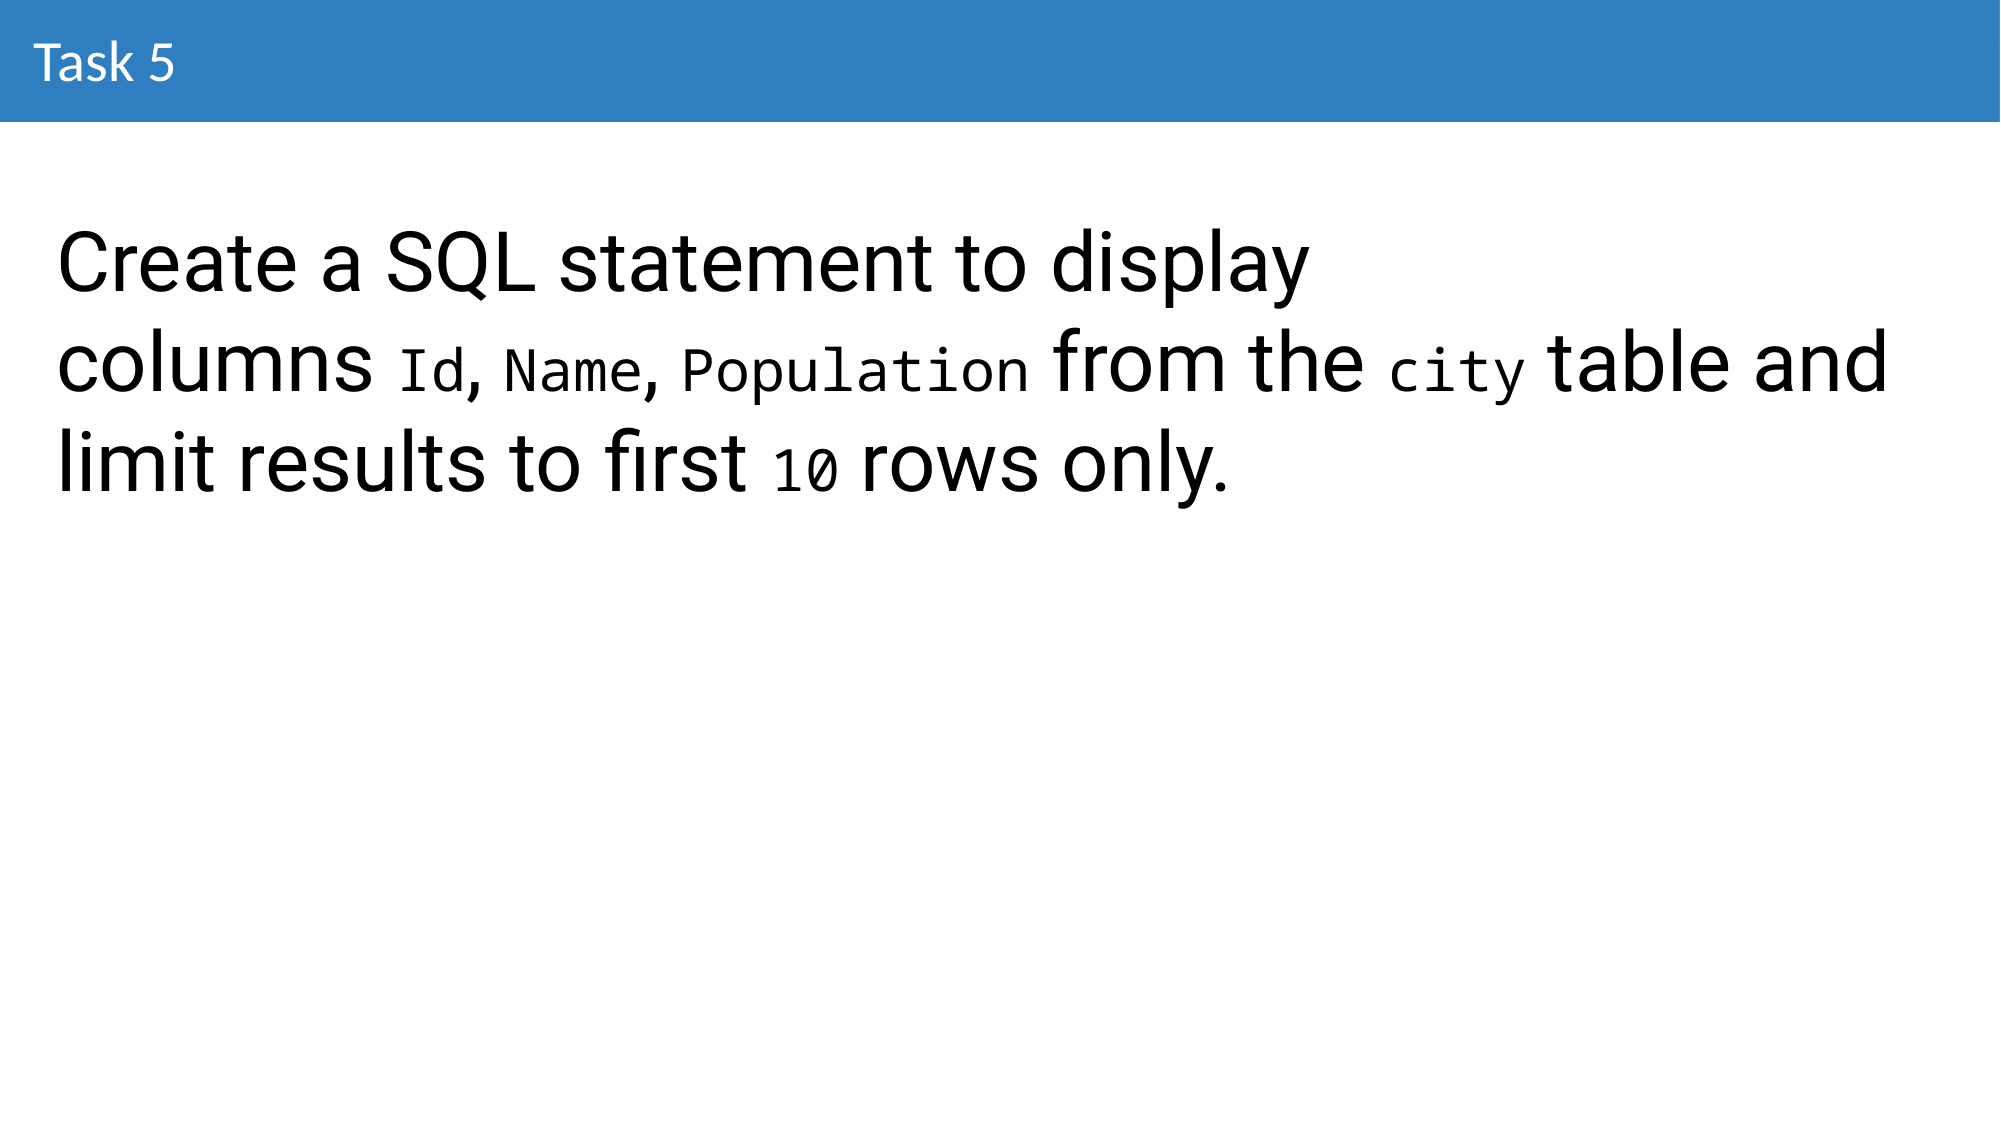

# Task 5
Create a SQL statement to display columns Id, Name, Population from the city table and limit results to first 10 rows only.